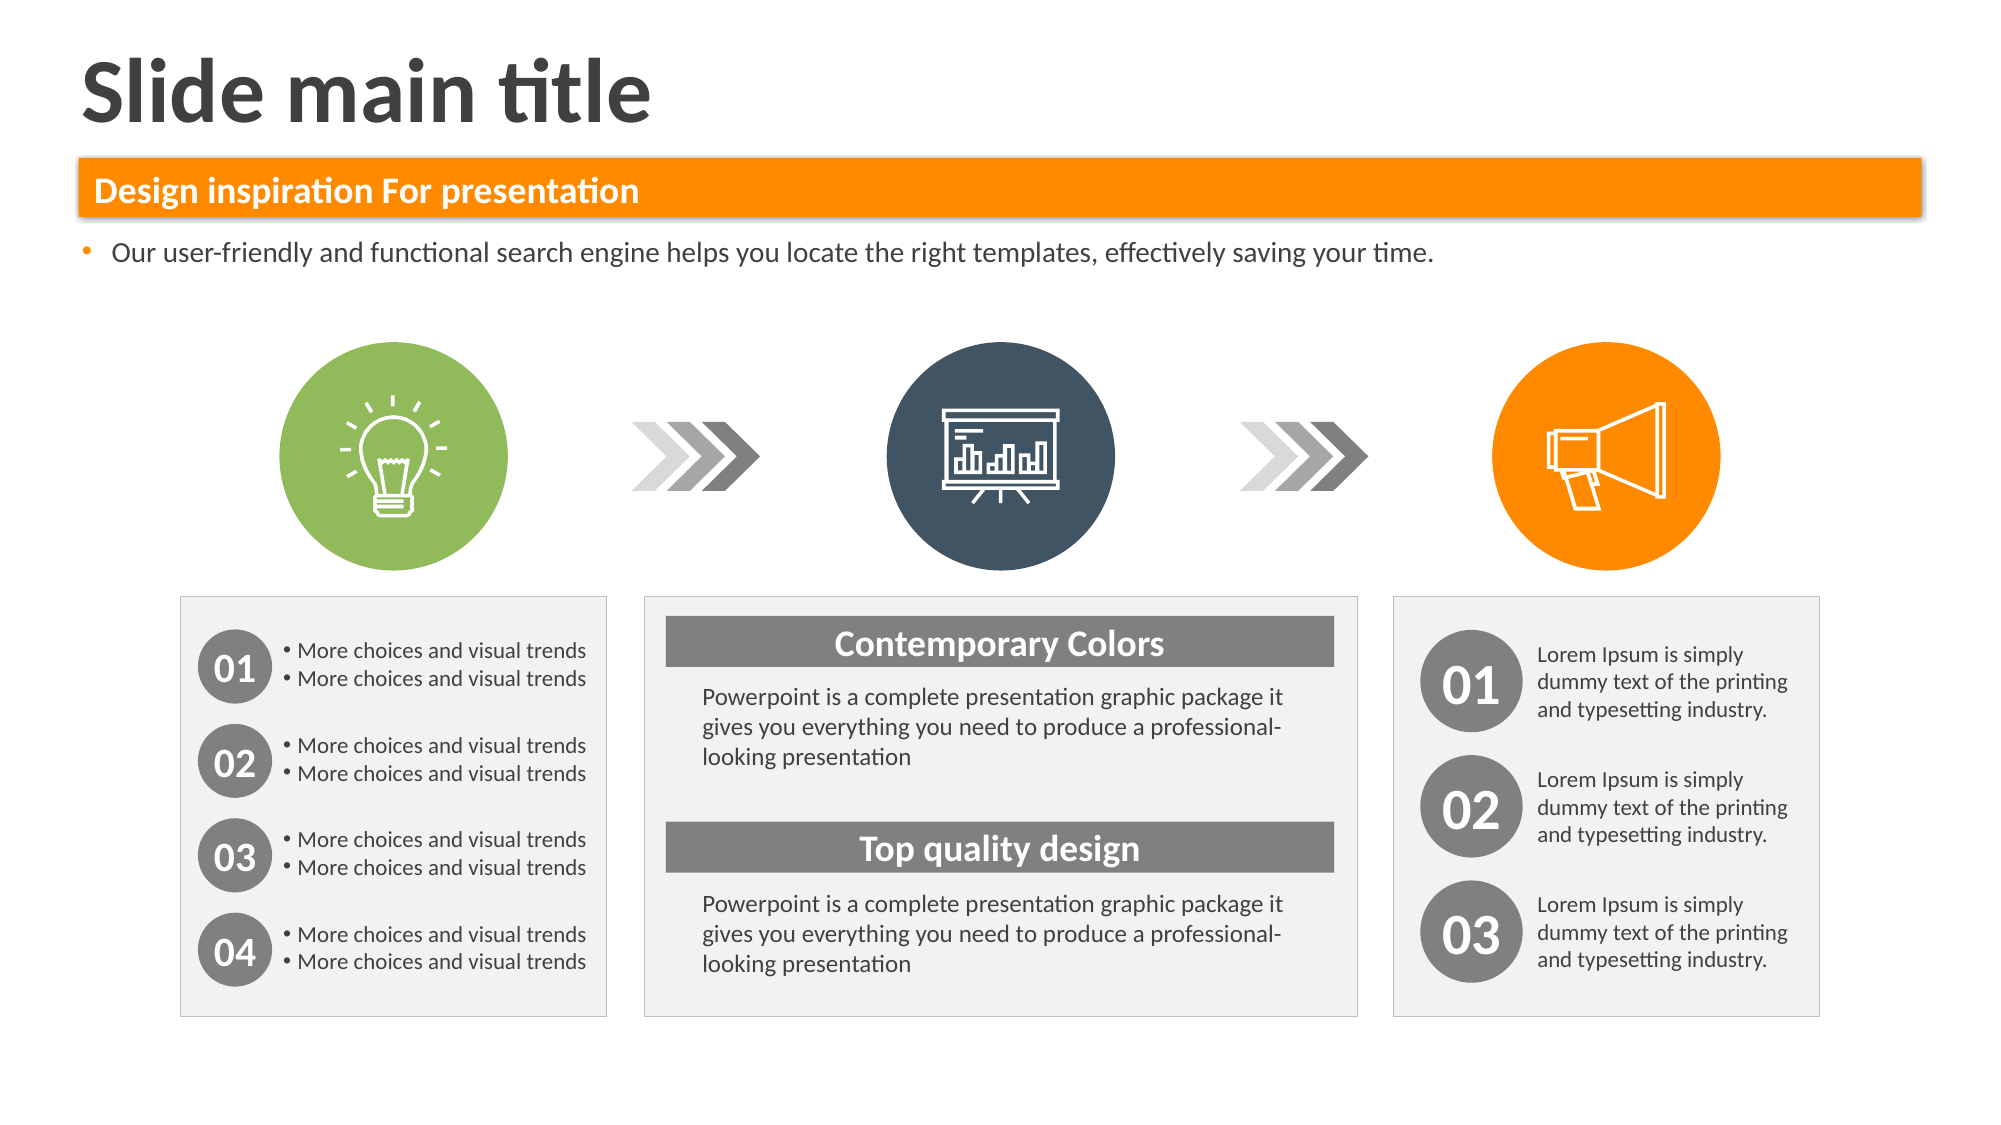

Slide main title

Design inspiration For presentation
Our user-friendly and functional search engine helps you locate the right templates, effectively saving your time.

Contemporary Colors

More choices and visual trends
More choices and visual trends
01

01
Lorem Ipsum is simply dummy text of the printing and typesetting industry.
Powerpoint is a complete presentation graphic package it gives you everything you need to produce a professional-looking presentation

More choices and visual trends
More choices and visual trends
02

02
Lorem Ipsum is simply dummy text of the printing and typesetting industry.
Top quality design

More choices and visual trends
More choices and visual trends
03

03
Lorem Ipsum is simply dummy text of the printing and typesetting industry.
Powerpoint is a complete presentation graphic package it gives you everything you need to produce a professional-looking presentation

More choices and visual trends
More choices and visual trends
04